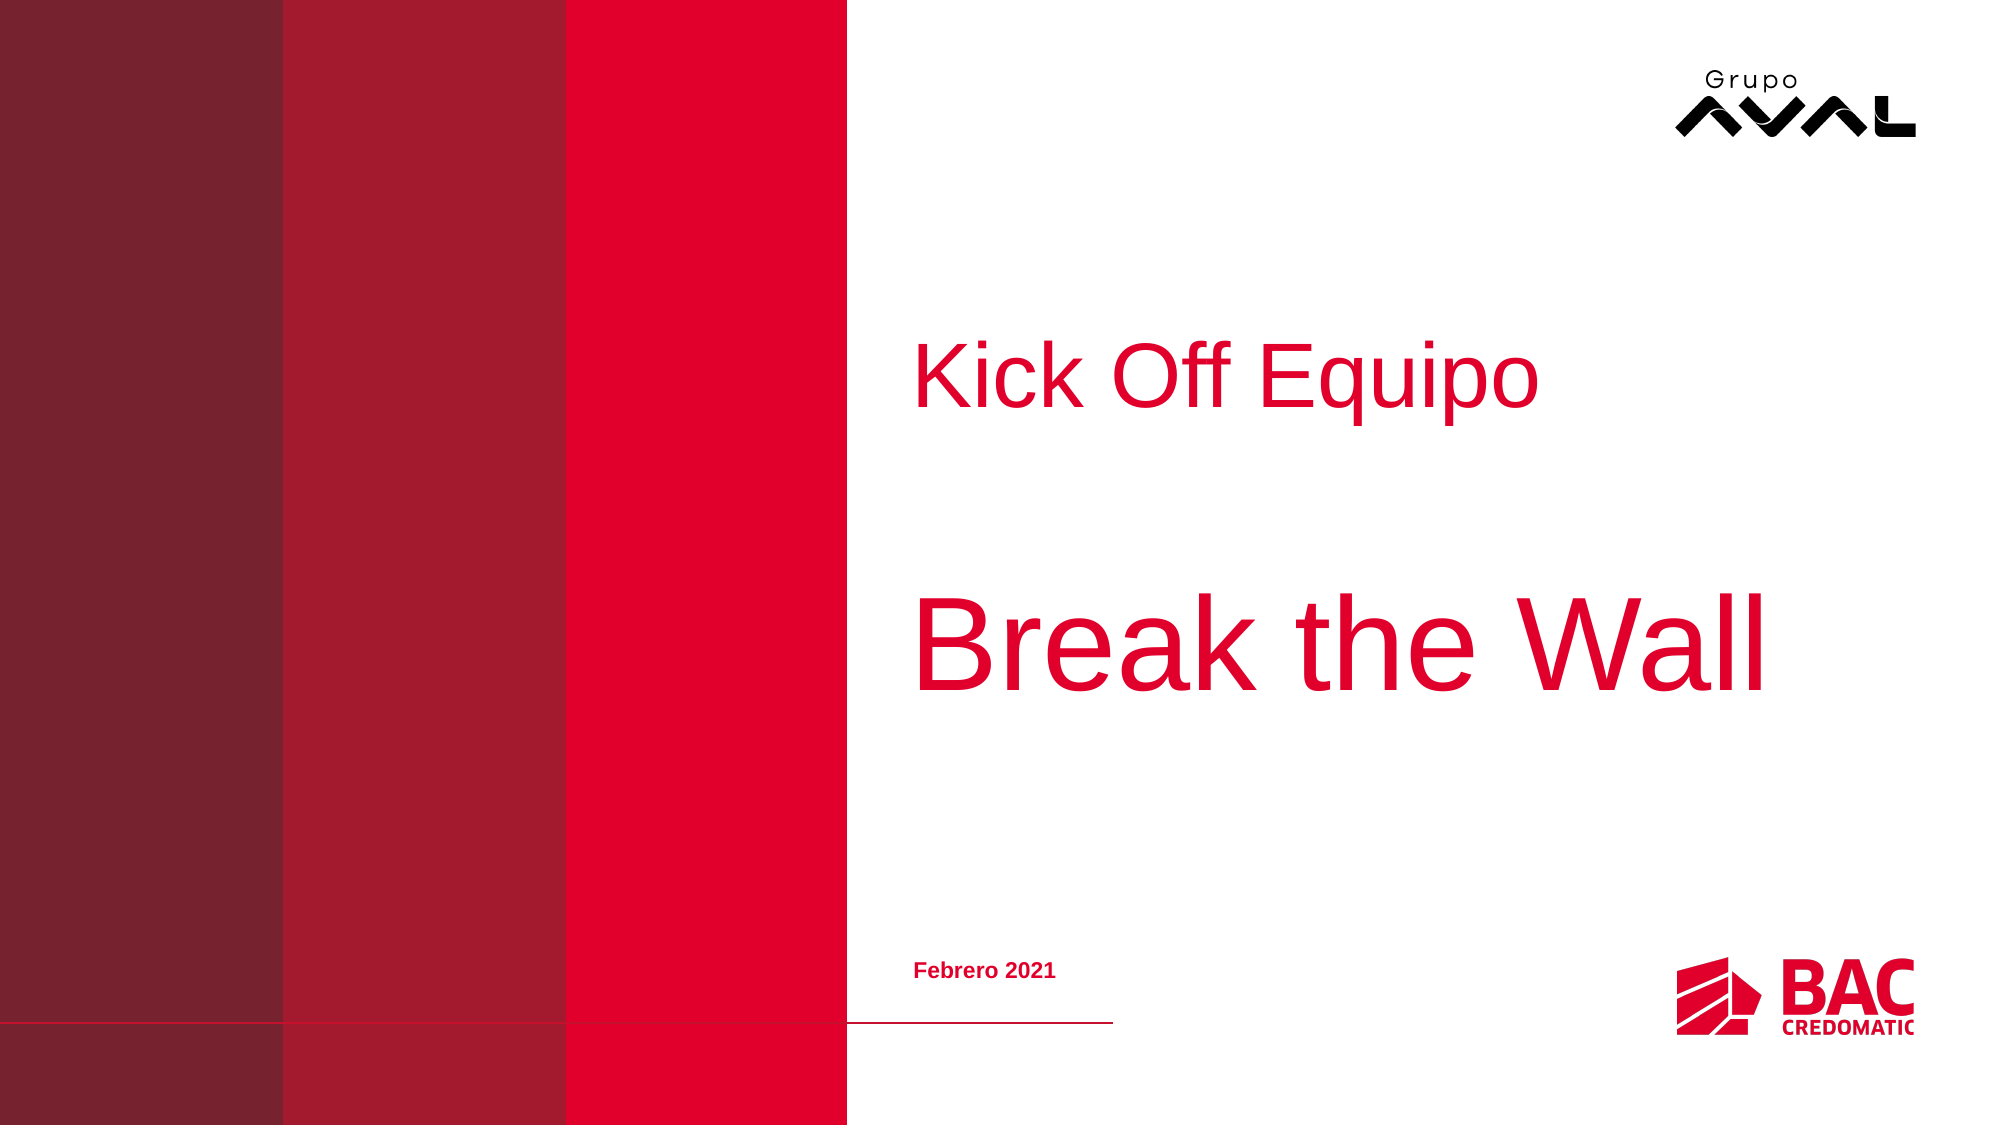

# Kick Off Equipo
Break the Wall
Febrero 2021